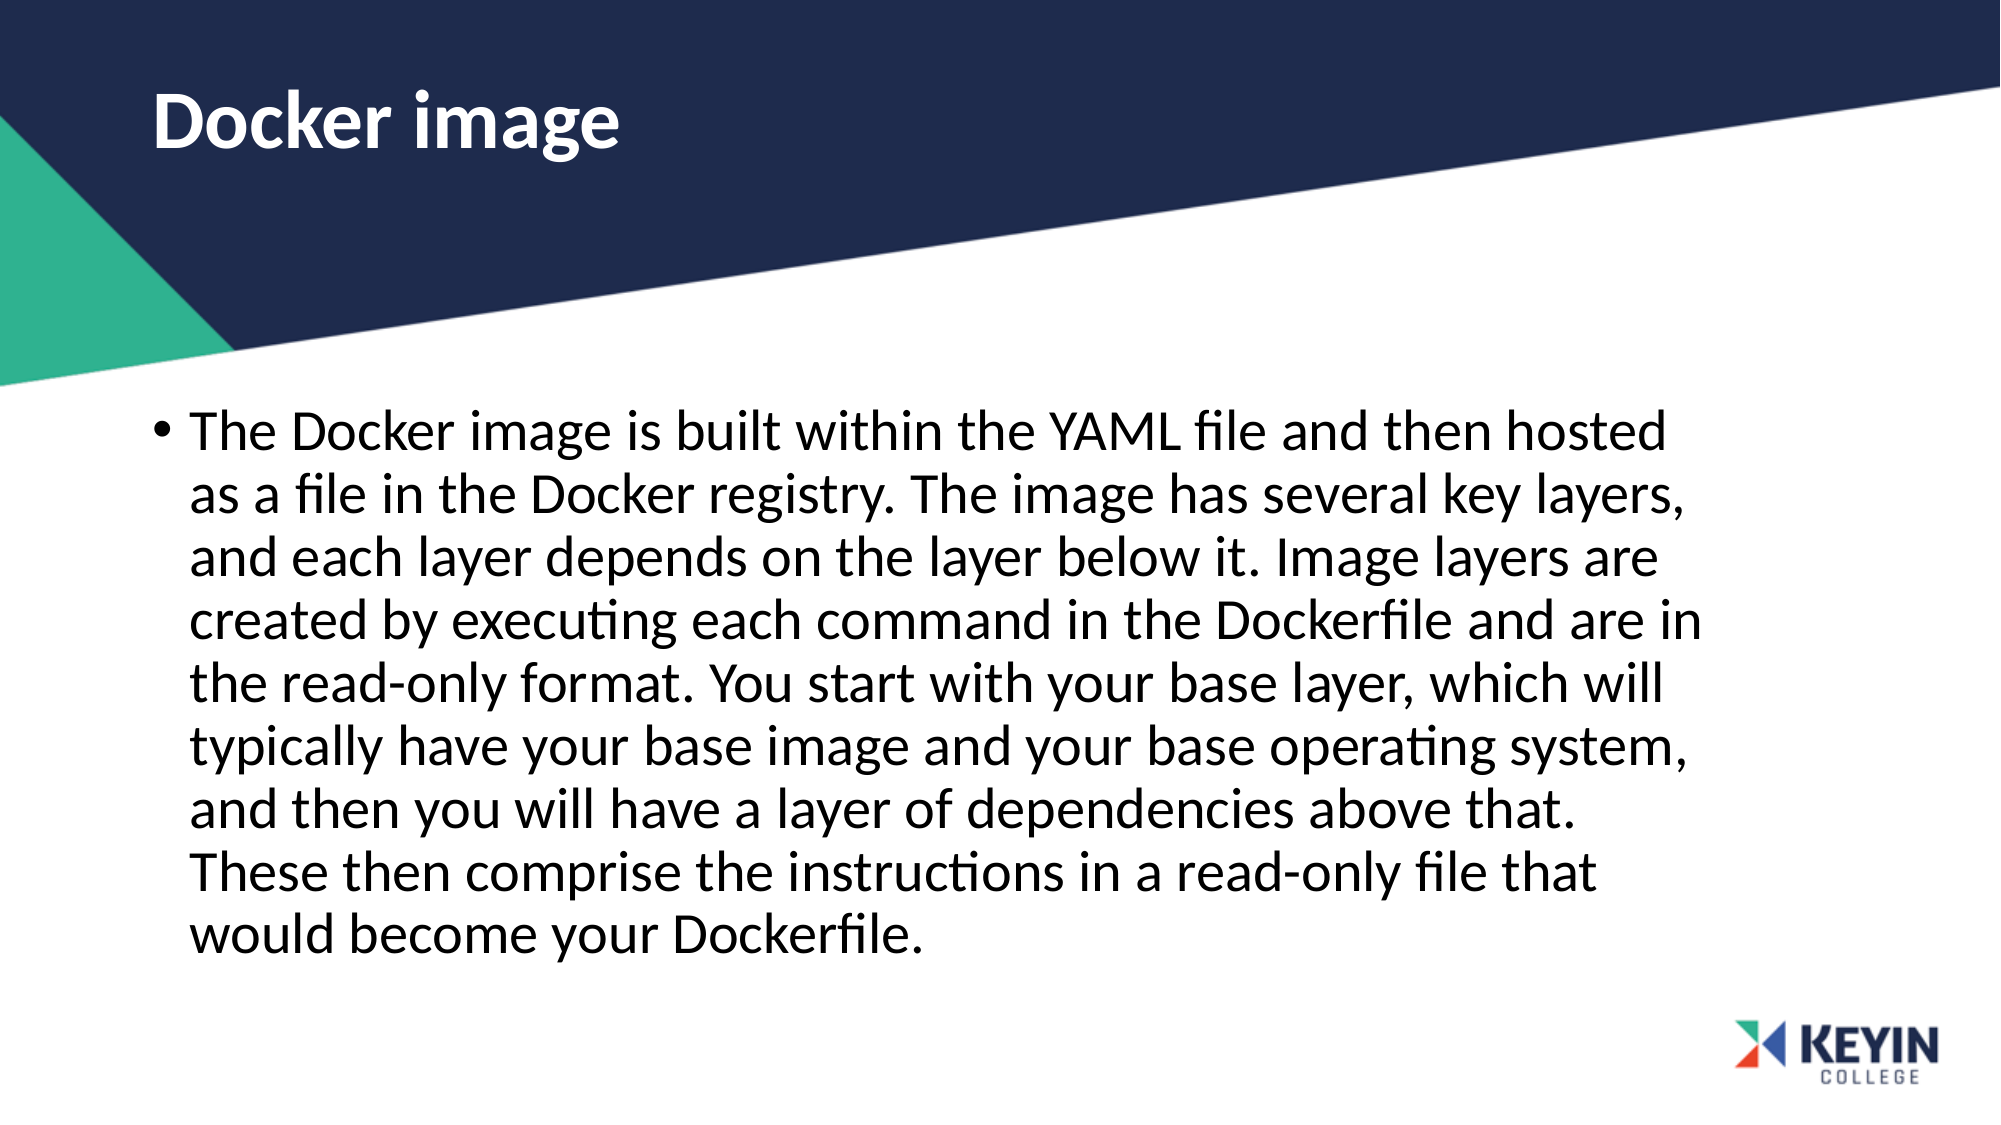

# Docker image
The Docker image is built within the YAML file and then hosted as a file in the Docker registry. The image has several key layers, and each layer depends on the layer below it. Image layers are created by executing each command in the Dockerfile and are in the read-only format. You start with your base layer, which will typically have your base image and your base operating system, and then you will have a layer of dependencies above that. These then comprise the instructions in a read-only file that would become your Dockerfile.